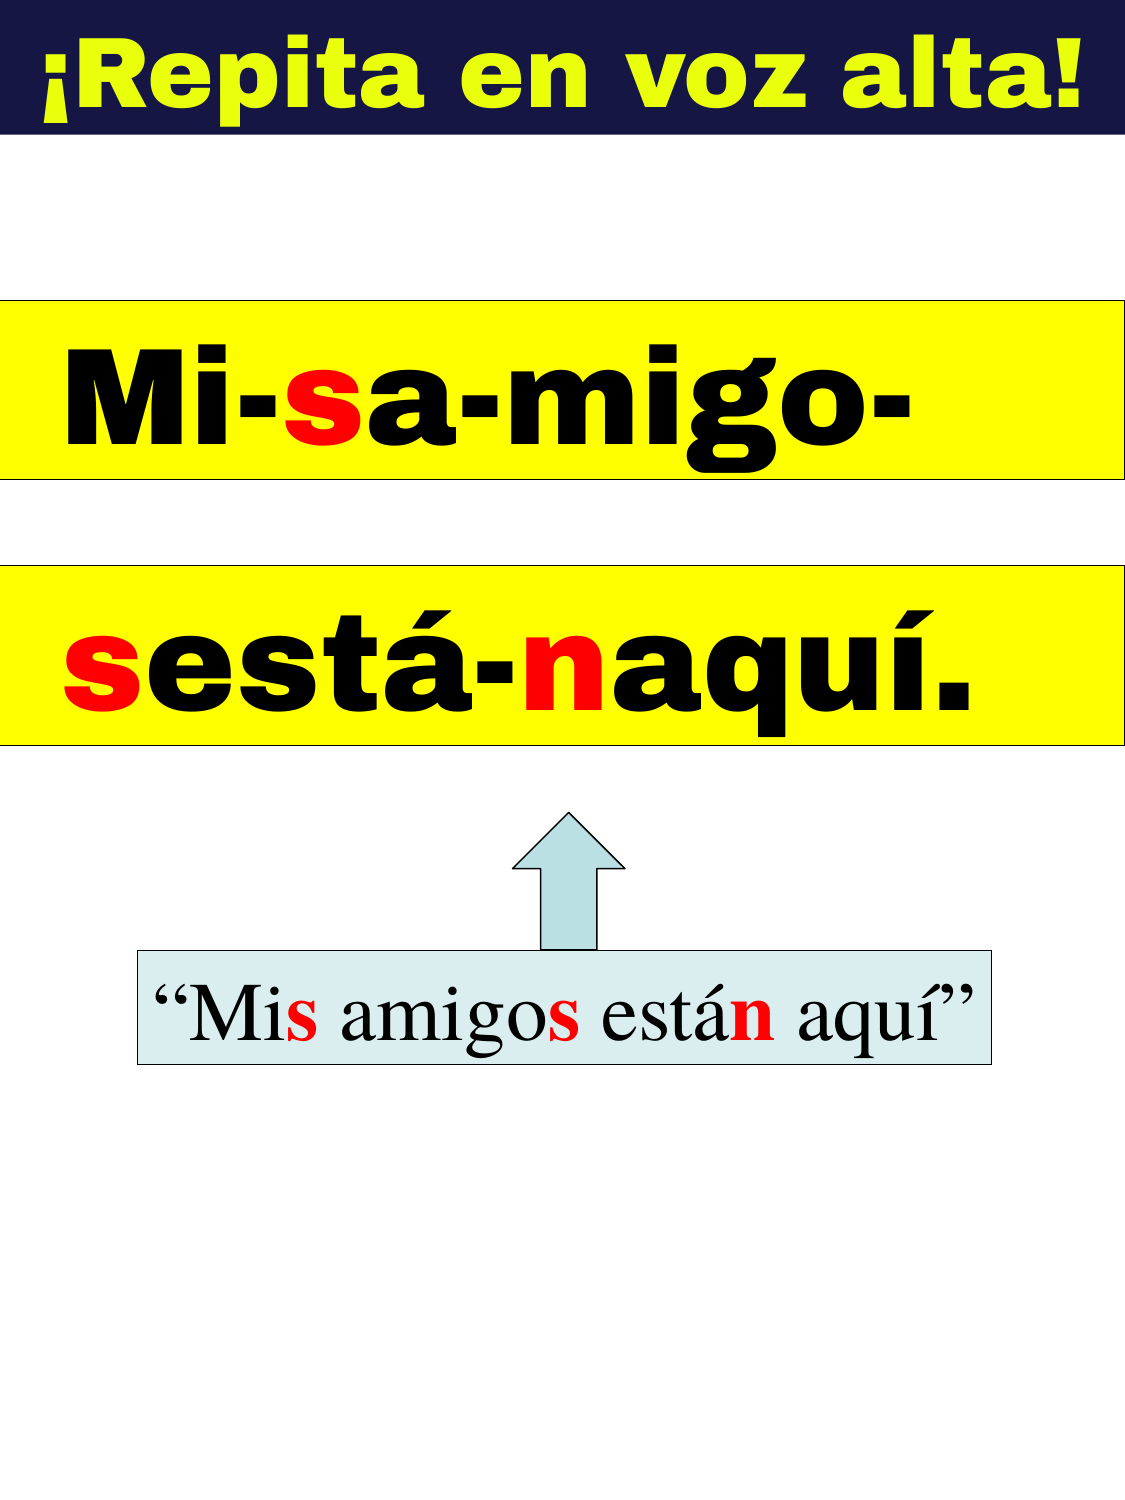

¡Repita en voz alta!
 Mi-sa-migo-
 sestá-naquí.

“Mis amigos están aquí”